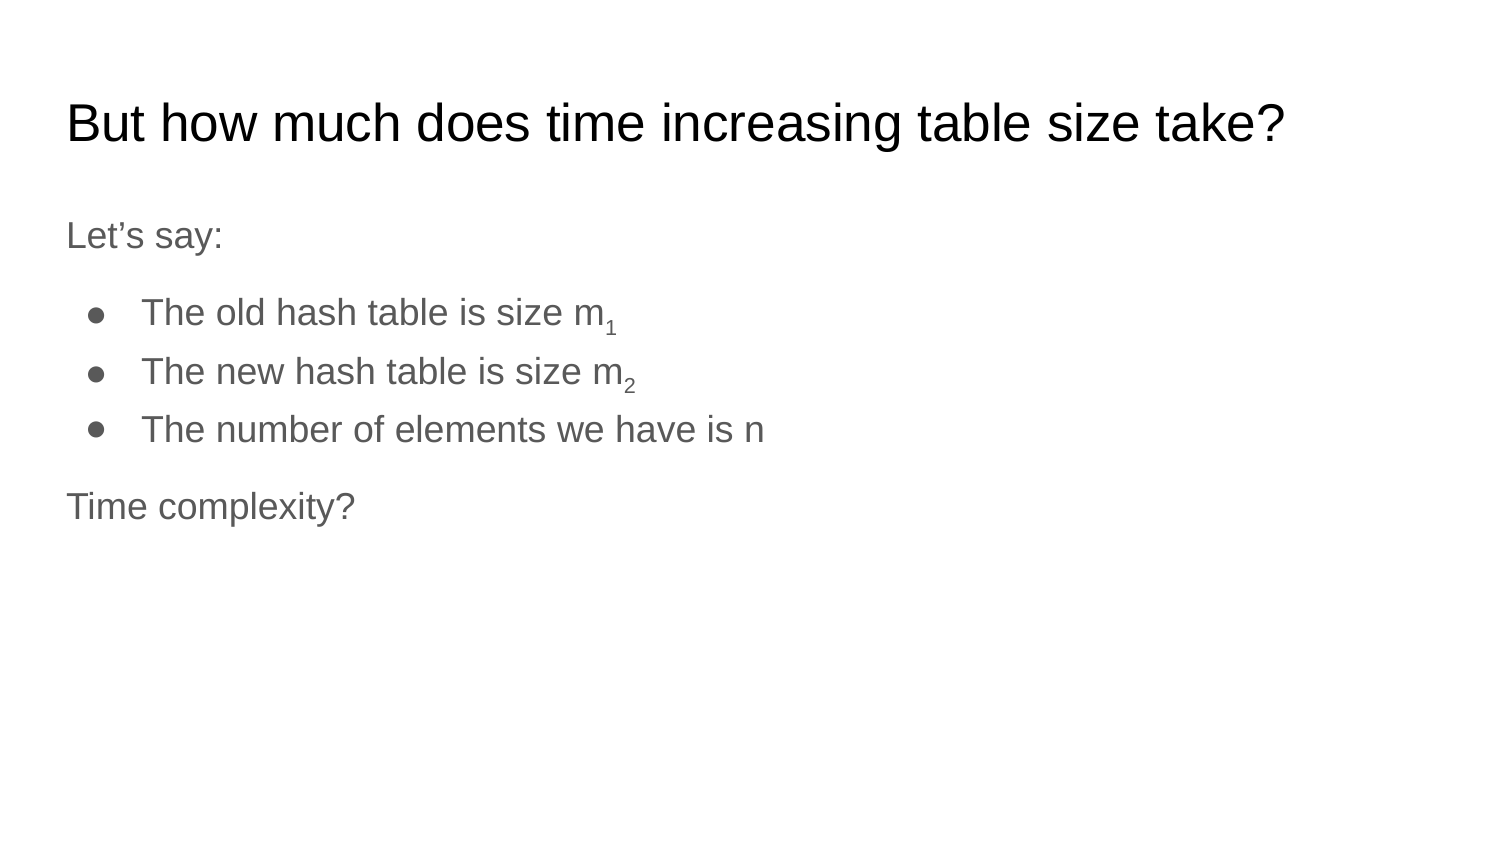

# But how much does time increasing table size take?
Let’s say:
The old hash table is size m1
The new hash table is size m2
The number of elements we have is n
Time complexity?